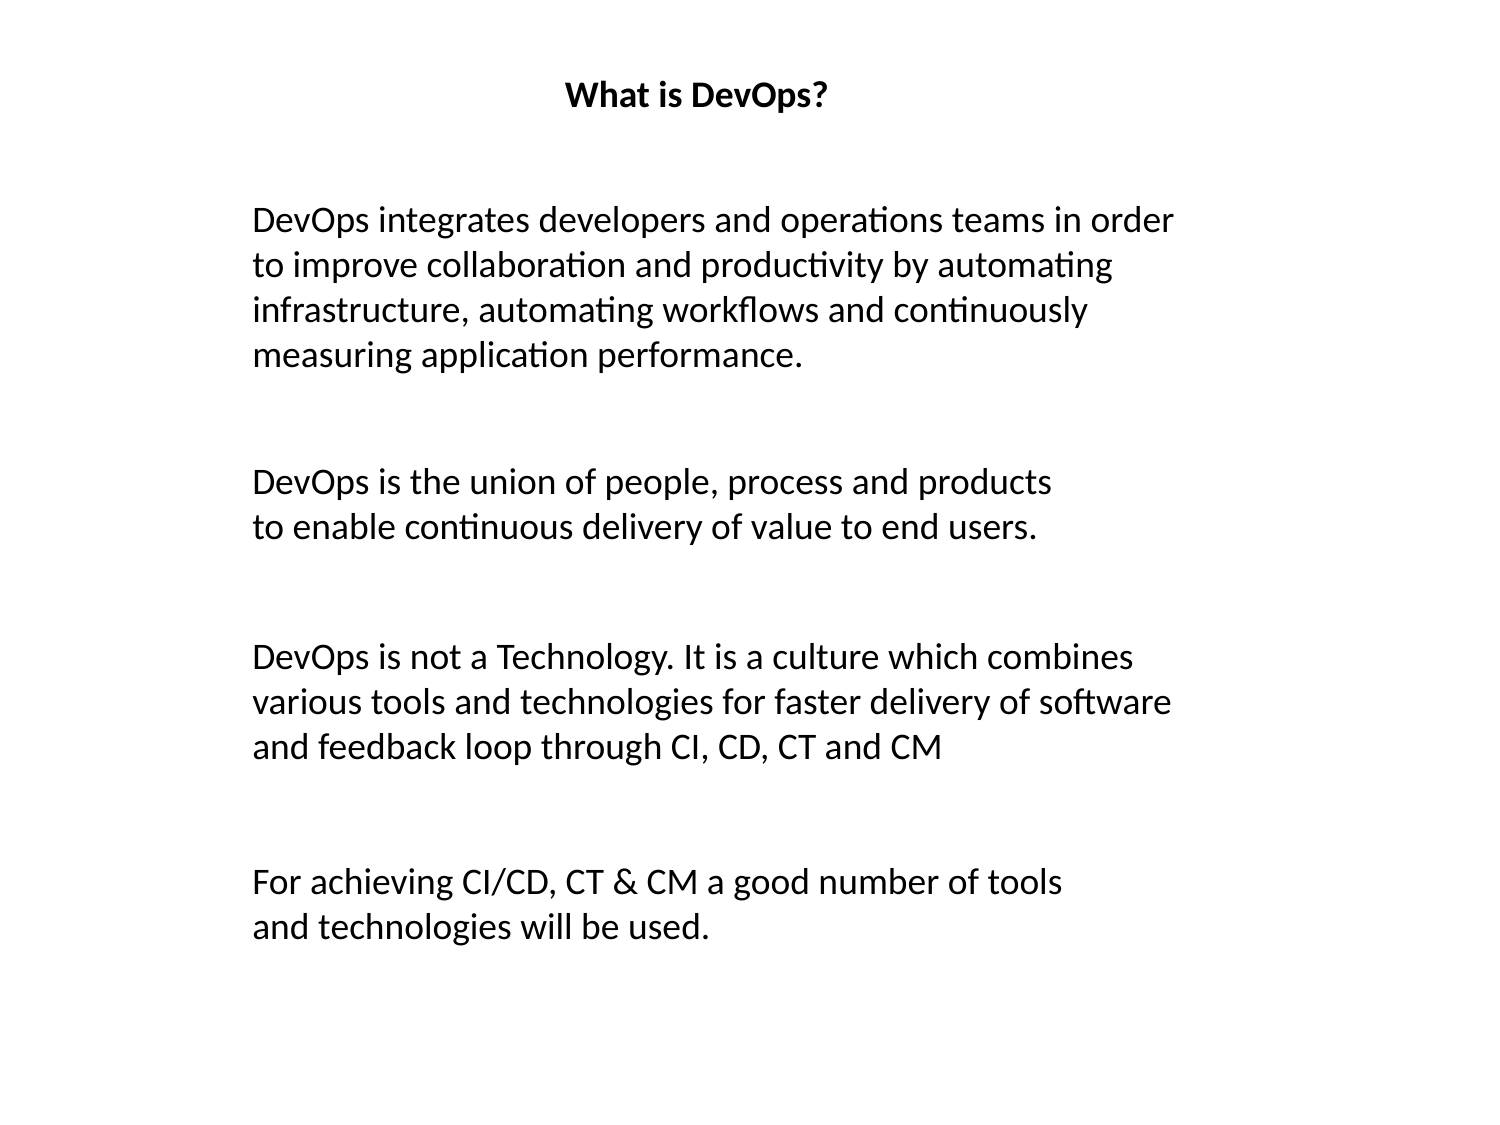

What is DevOps?
DevOps integrates developers and operations teams in order to improve collaboration and productivity by automating infrastructure, automating workflows and continuously measuring application performance.
DevOps is the union of people, process and products to enable continuous delivery of value to end users.
DevOps is not a Technology. It is a culture which combines various tools and technologies for faster delivery of software and feedback loop through CI, CD, CT and CM
For achieving CI/CD, CT & CM a good number of tools and technologies will be used.